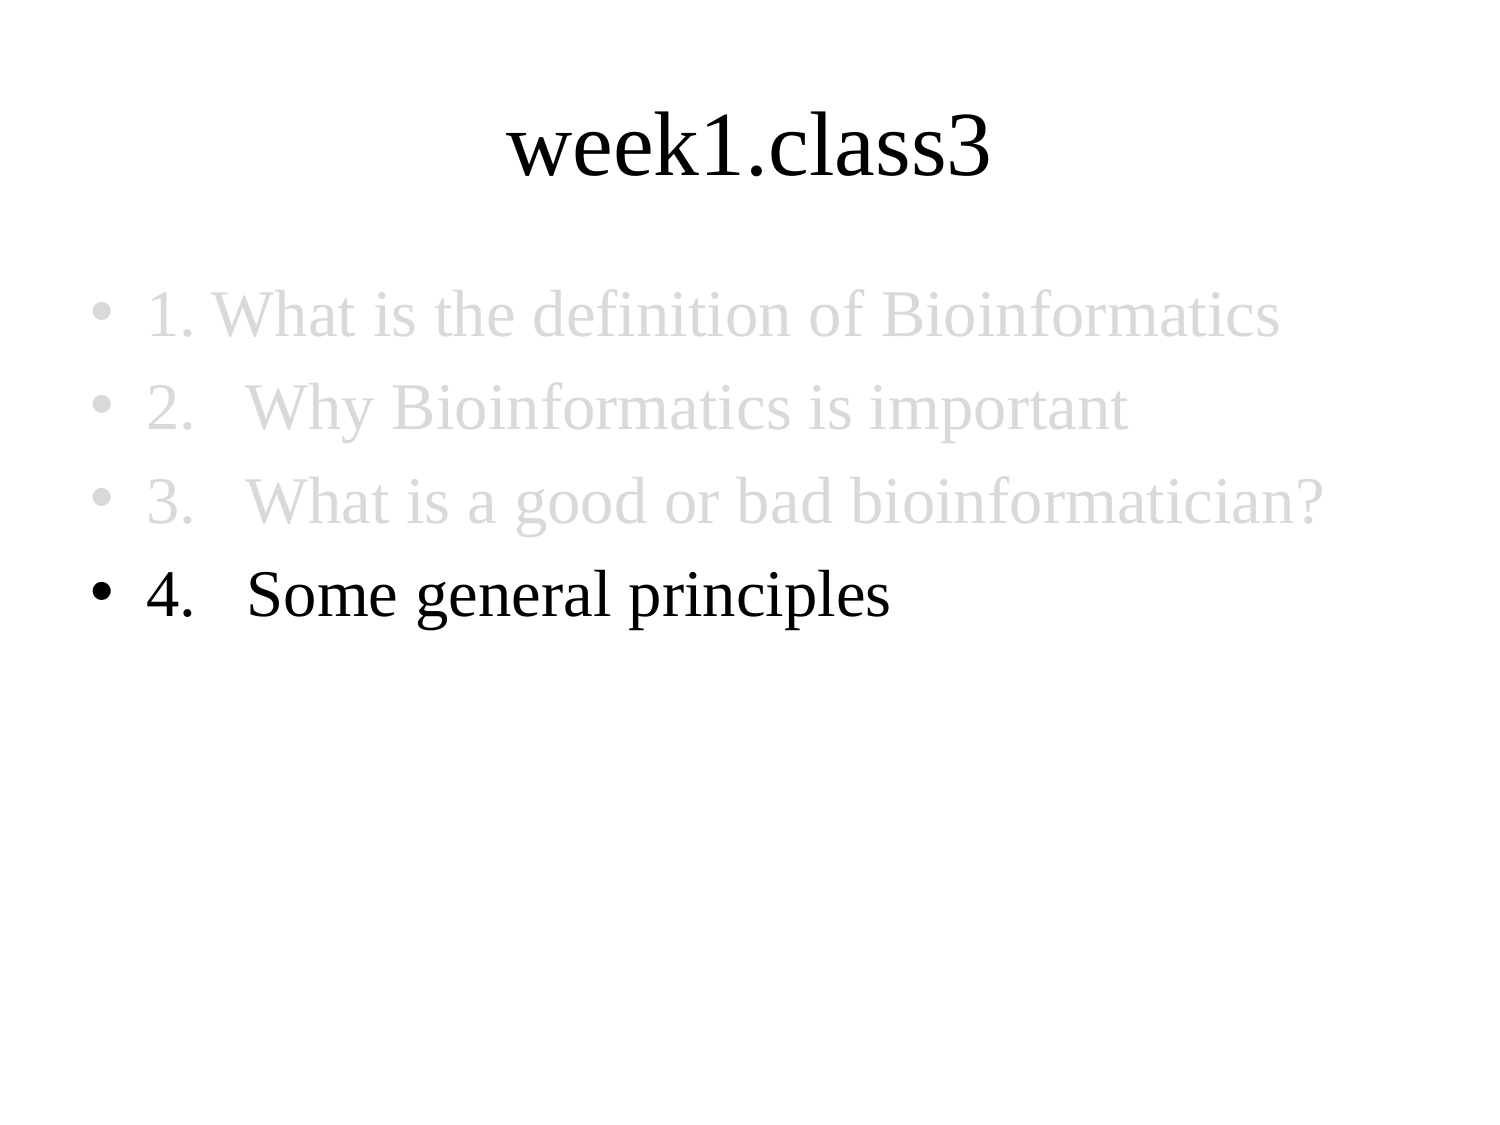

# week1.class3
1. What is the definition of Bioinformatics
2.   Why Bioinformatics is important
3.   What is a good or bad bioinformatician?
4.   Some general principles